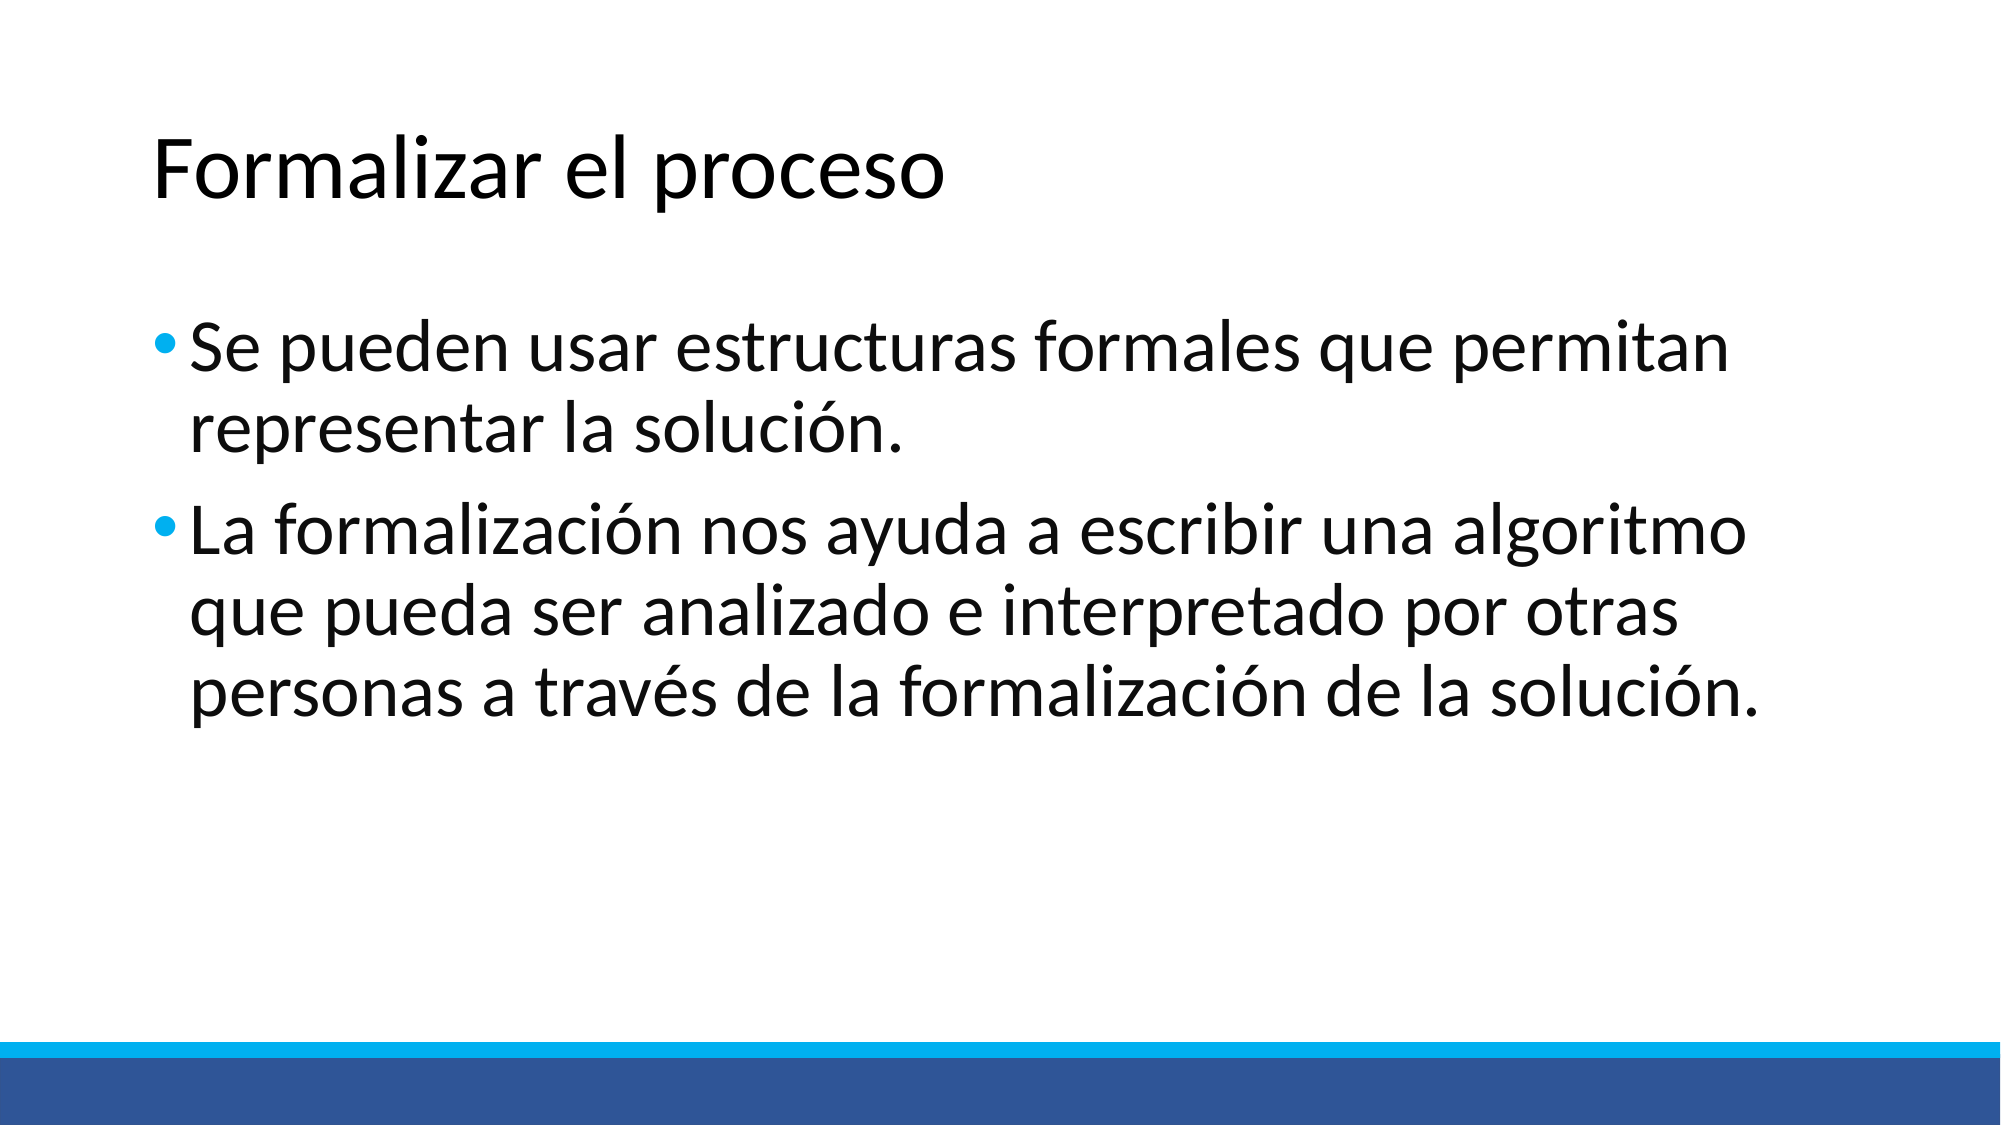

# Formalizar el proceso
Se pueden usar estructuras formales que permitan representar la solución.
La formalización nos ayuda a escribir una algoritmo que pueda ser analizado e interpretado por otras personas a través de la formalización de la solución.